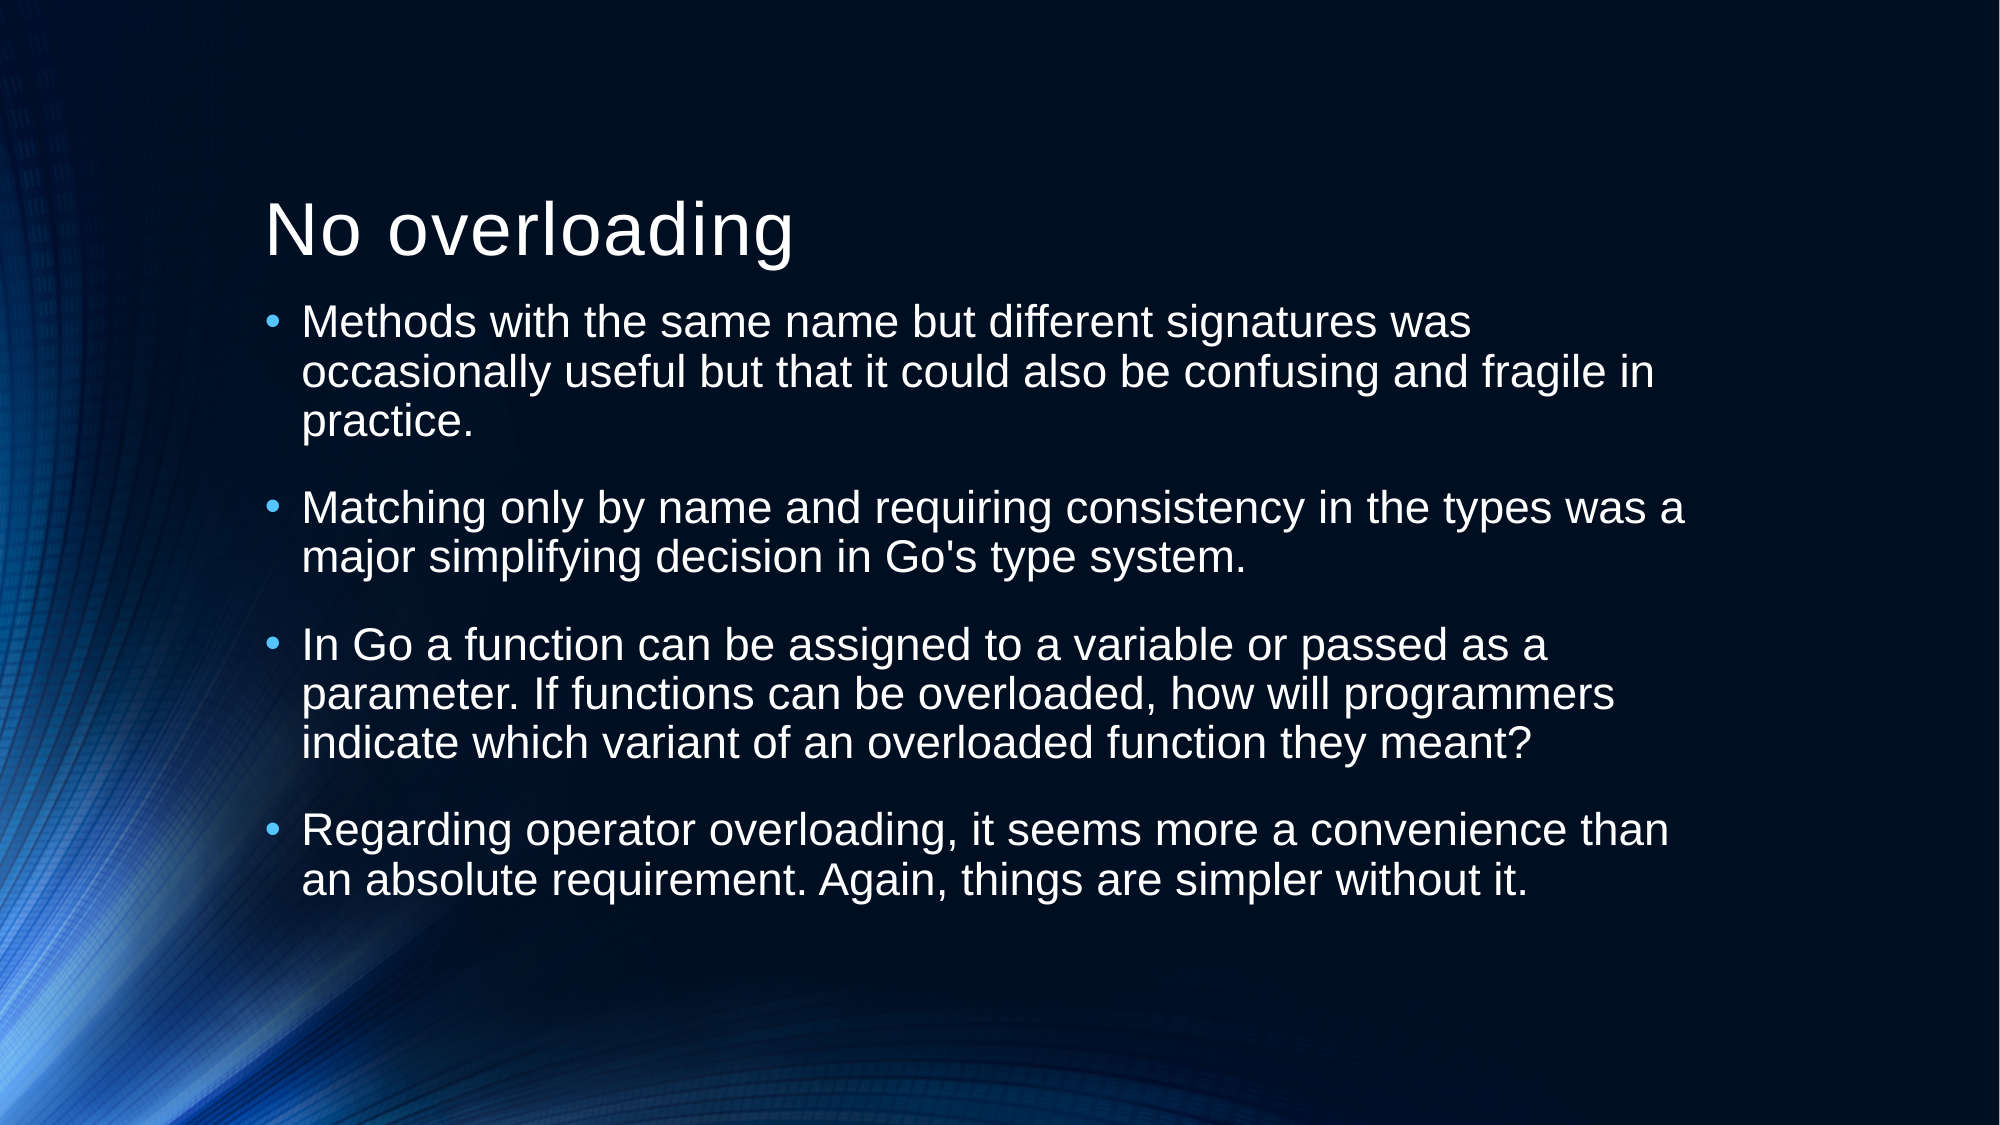

# No overloading
Methods with the same name but different signatures was occasionally useful but that it could also be confusing and fragile in practice.
Matching only by name and requiring consistency in the types was a major simplifying decision in Go's type system.
In Go a function can be assigned to a variable or passed as a parameter. If functions can be overloaded, how will programmers indicate which variant of an overloaded function they meant?
Regarding operator overloading, it seems more a convenience than an absolute requirement. Again, things are simpler without it.